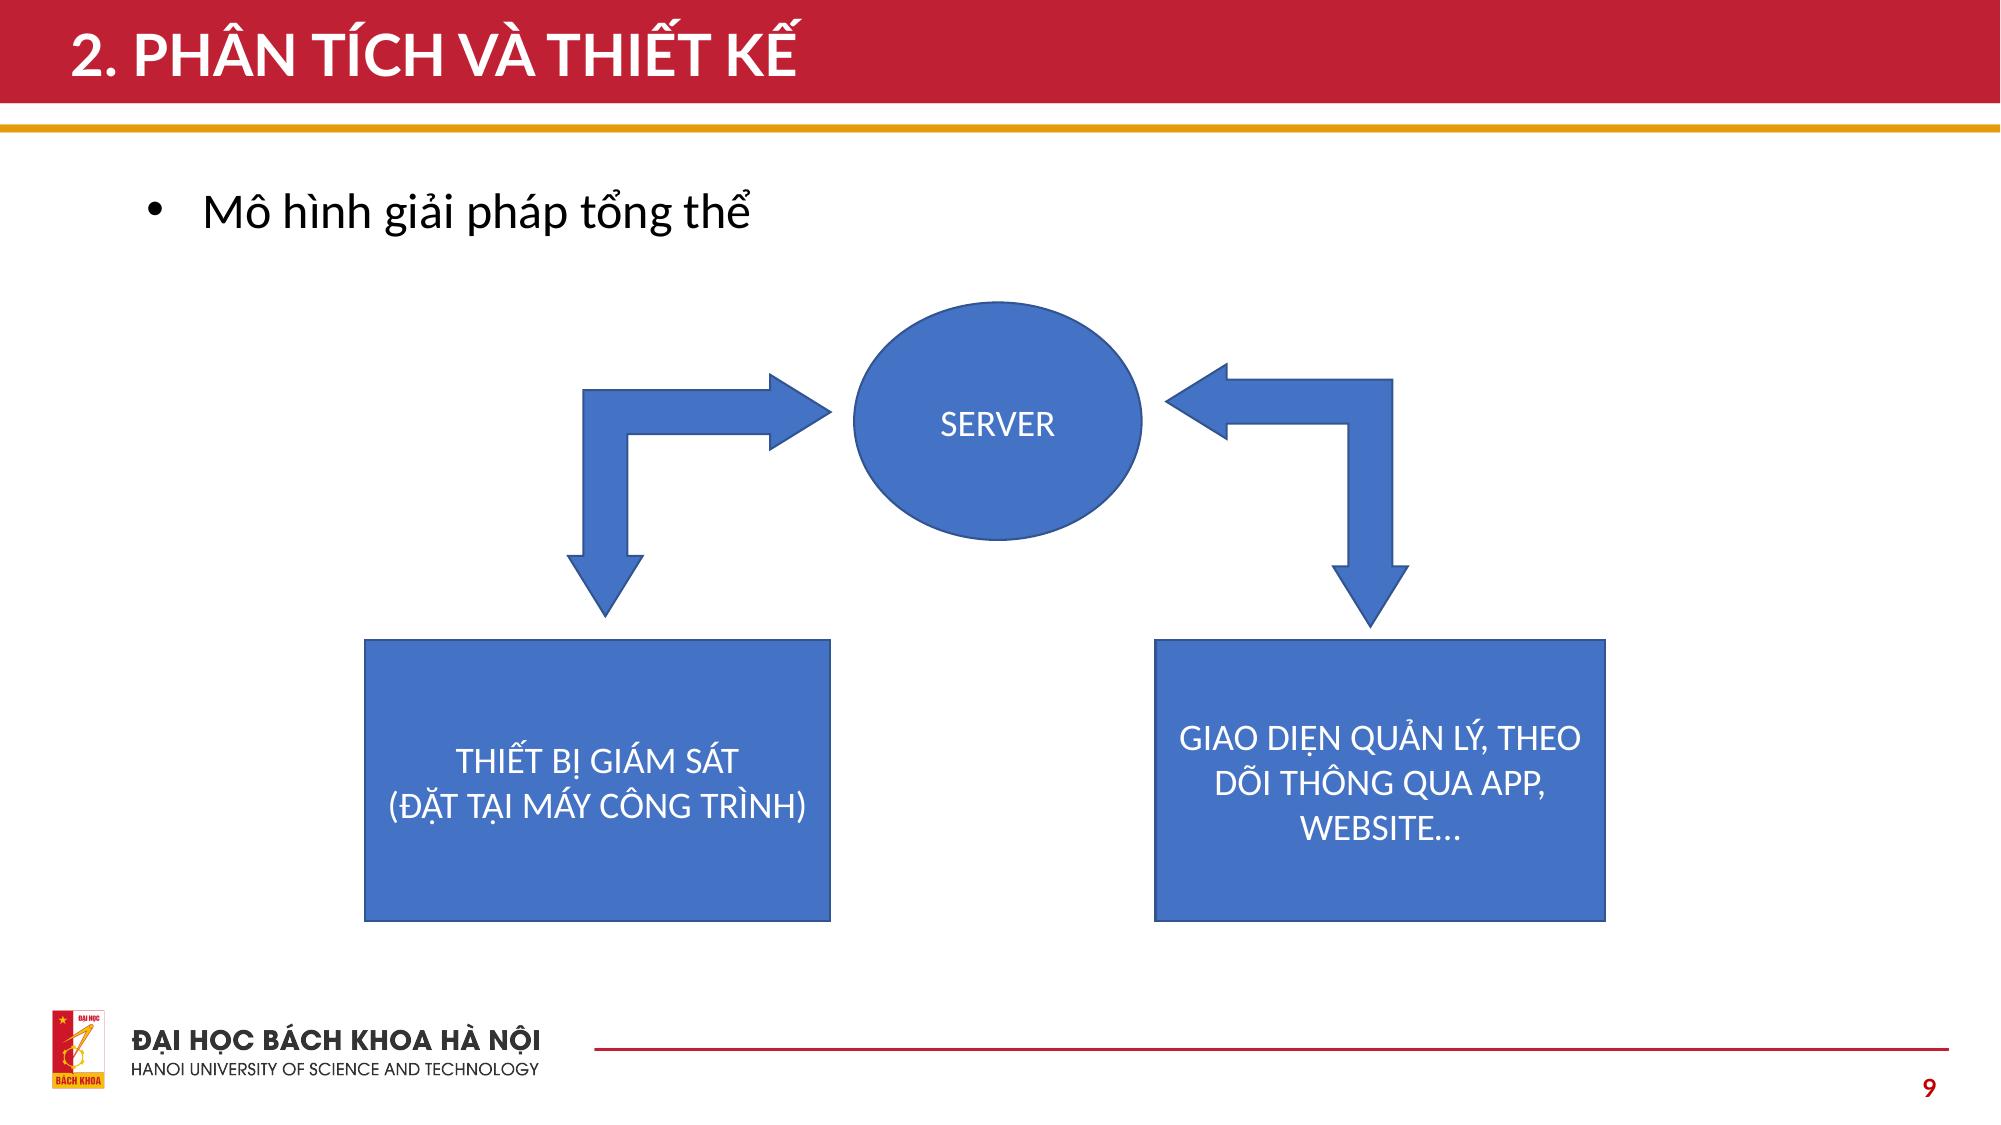

# 2. PHÂN TÍCH VÀ THIẾT KẾ
Mô hình giải pháp tổng thể
SERVER

THIẾT BỊ GIÁM SÁT
(ĐẶT TẠI MÁY CÔNG TRÌNH)
GIAO DIỆN QUẢN LÝ, THEO DÕI THÔNG QUA APP, WEBSITE…
9